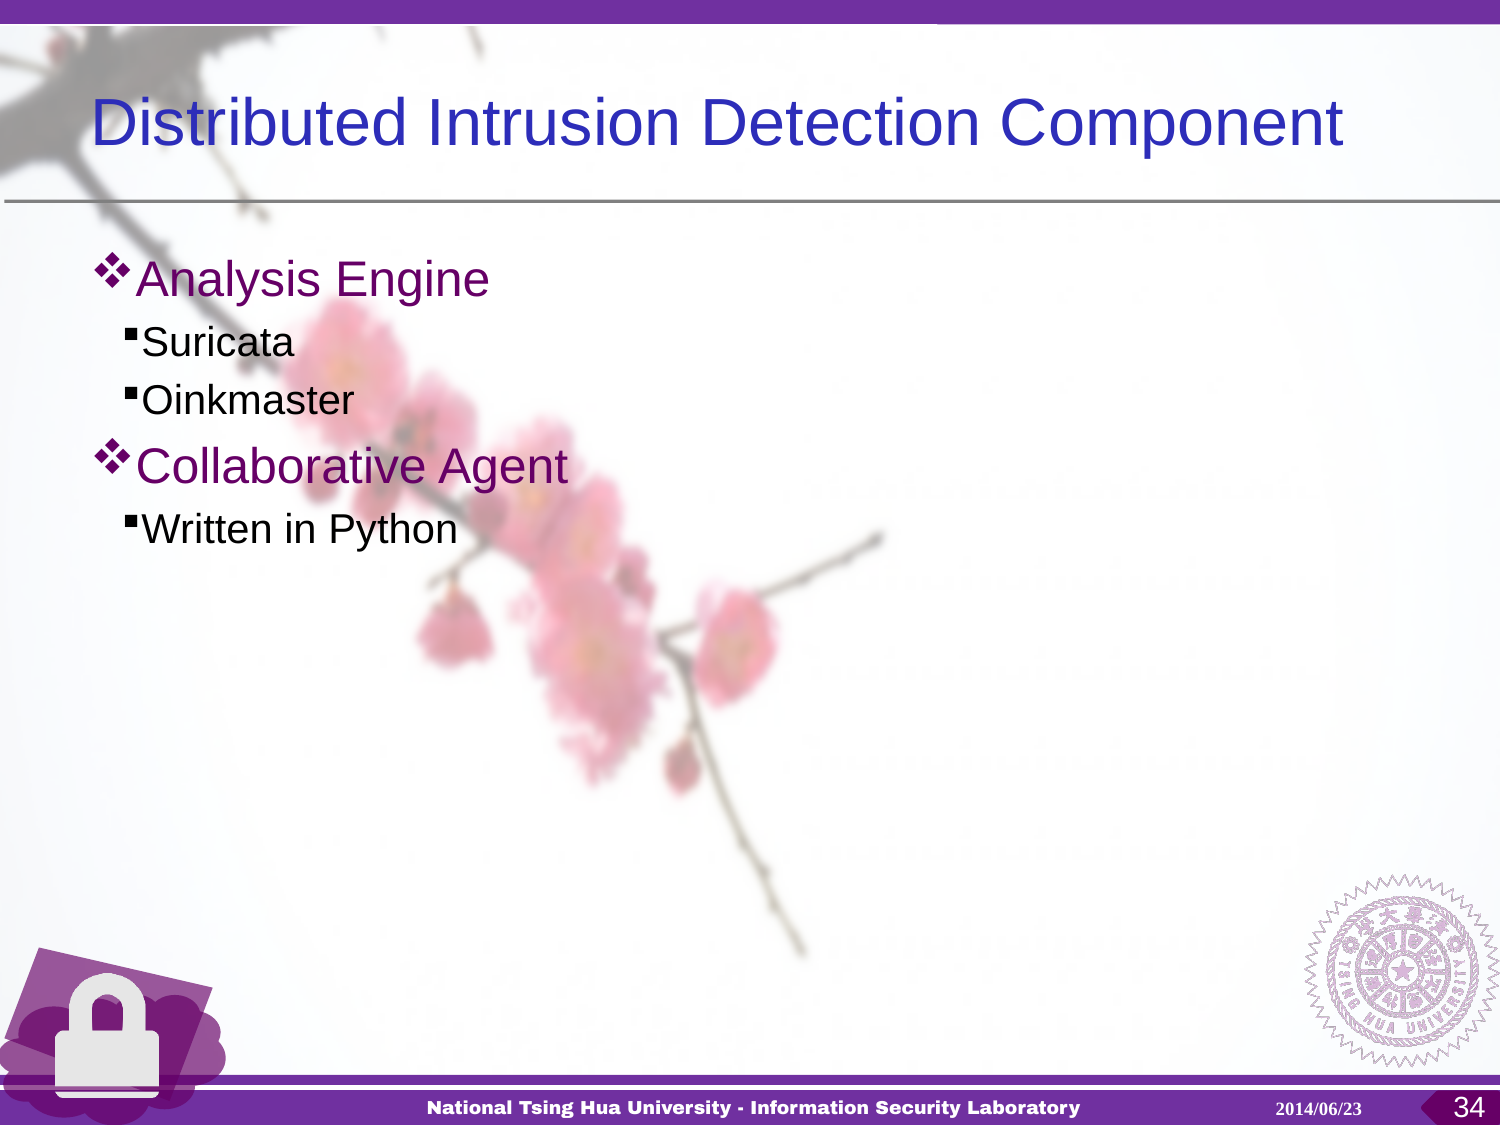

# Distributed Intrusion Detection Component
Analysis Engine
Suricata
Oinkmaster
Collaborative Agent
Written in Python

34
2014/06/23